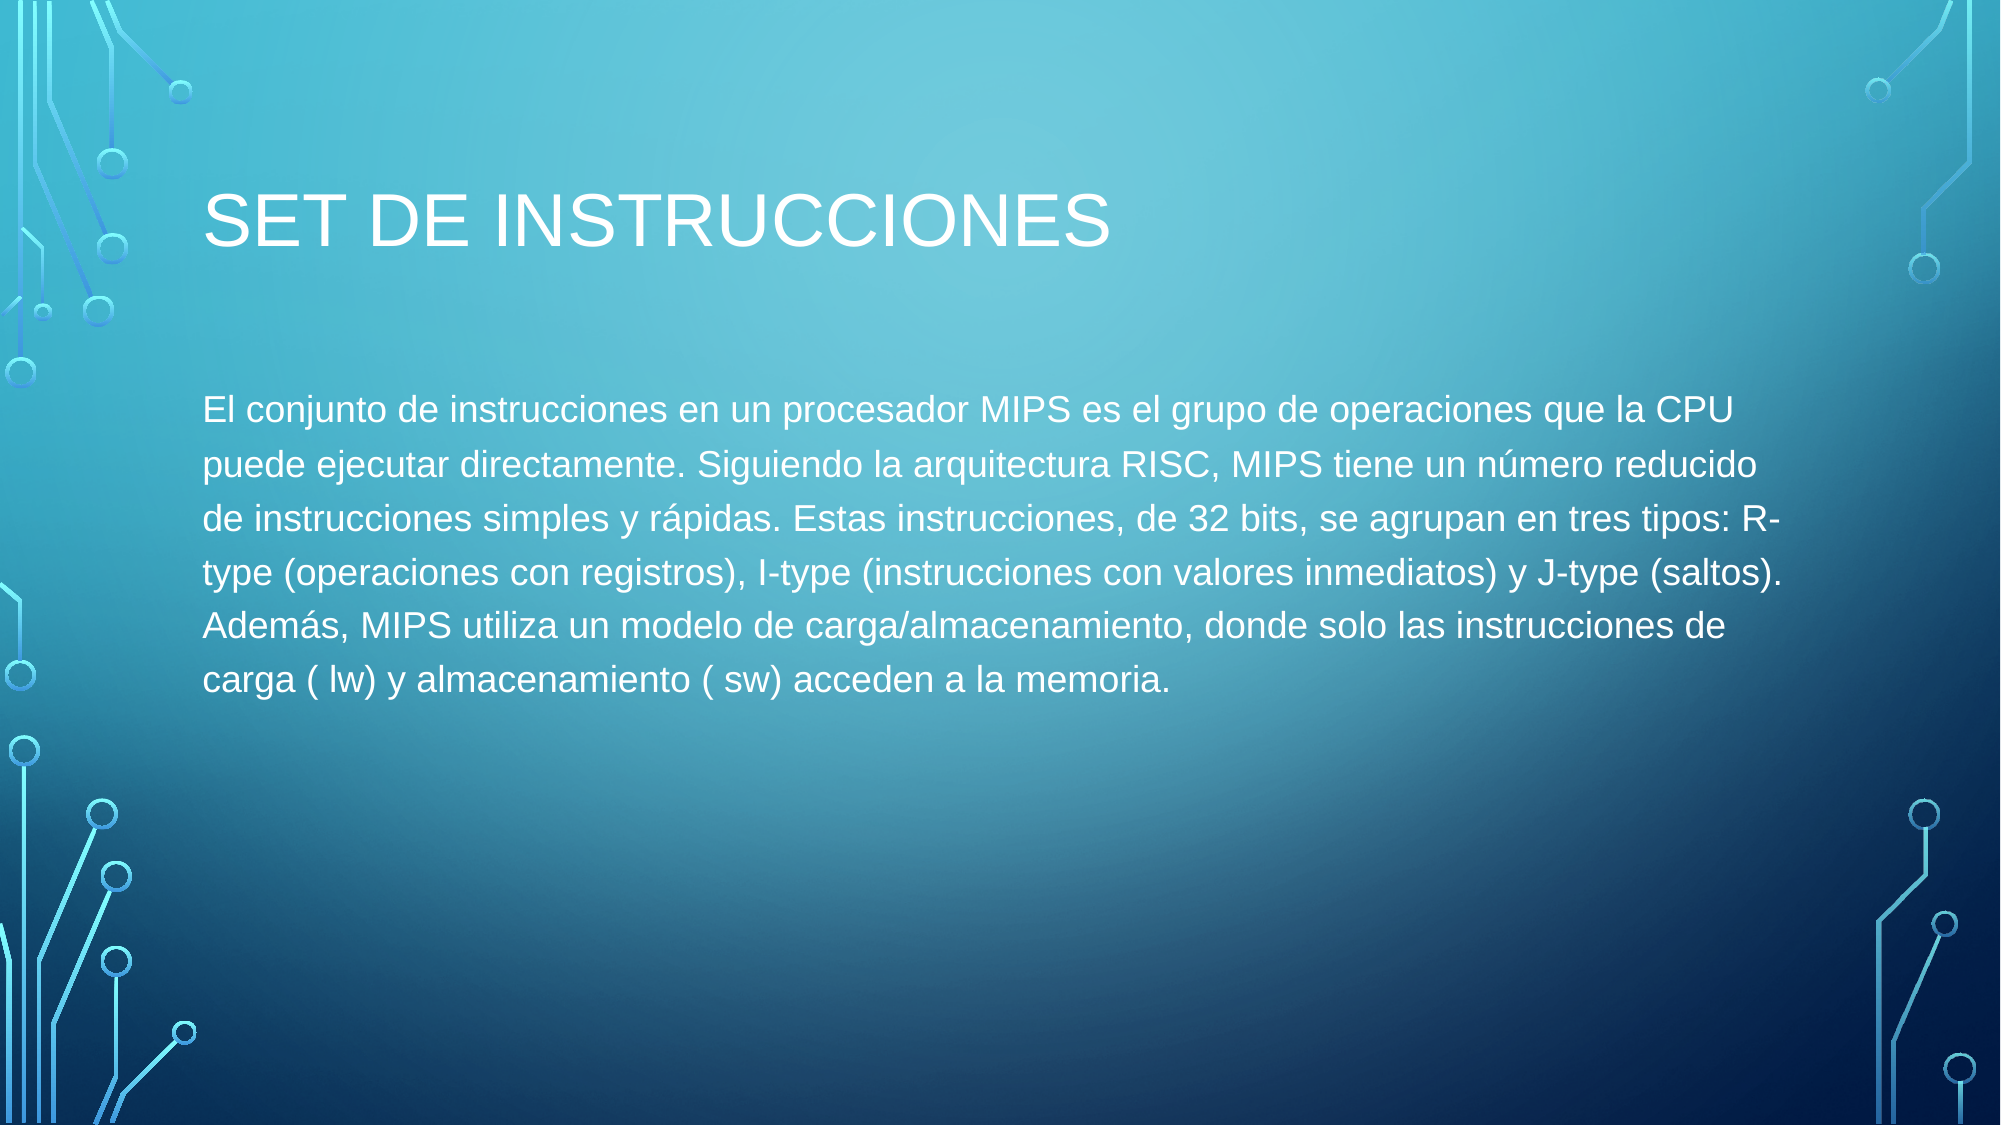

# Set de instrucciones
El conjunto de instrucciones en un procesador MIPS es el grupo de operaciones que la CPU puede ejecutar directamente. Siguiendo la arquitectura RISC, MIPS tiene un número reducido de instrucciones simples y rápidas. Estas instrucciones, de 32 bits, se agrupan en tres tipos: R-type (operaciones con registros), I-type (instrucciones con valores inmediatos) y J-type (saltos). Además, MIPS utiliza un modelo de carga/almacenamiento, donde solo las instrucciones de carga ( lw) y almacenamiento ( sw) acceden a la memoria.